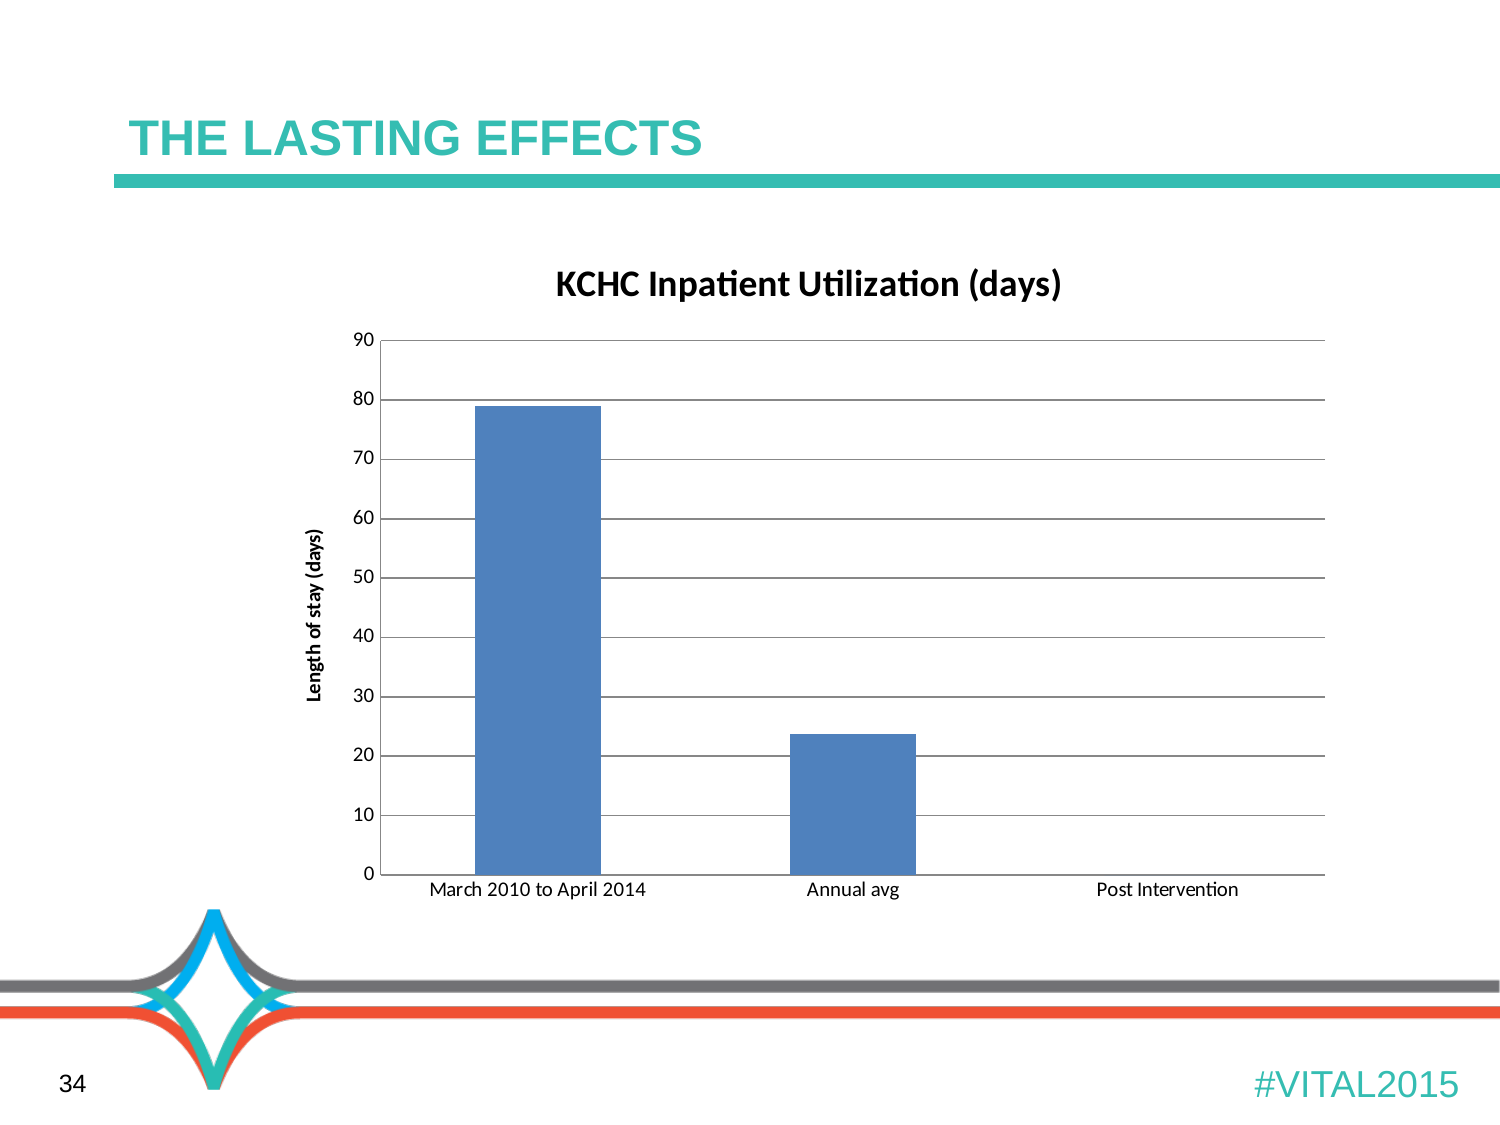

# The lasting effects

### Chart: KCHC Inpatient Utilization (days)

| Category |  |
|---|---|
| March 2010 to April 2014 | 79.0 |
| Annual avg | 23.75 |
| Post Intervention | 0.0 |